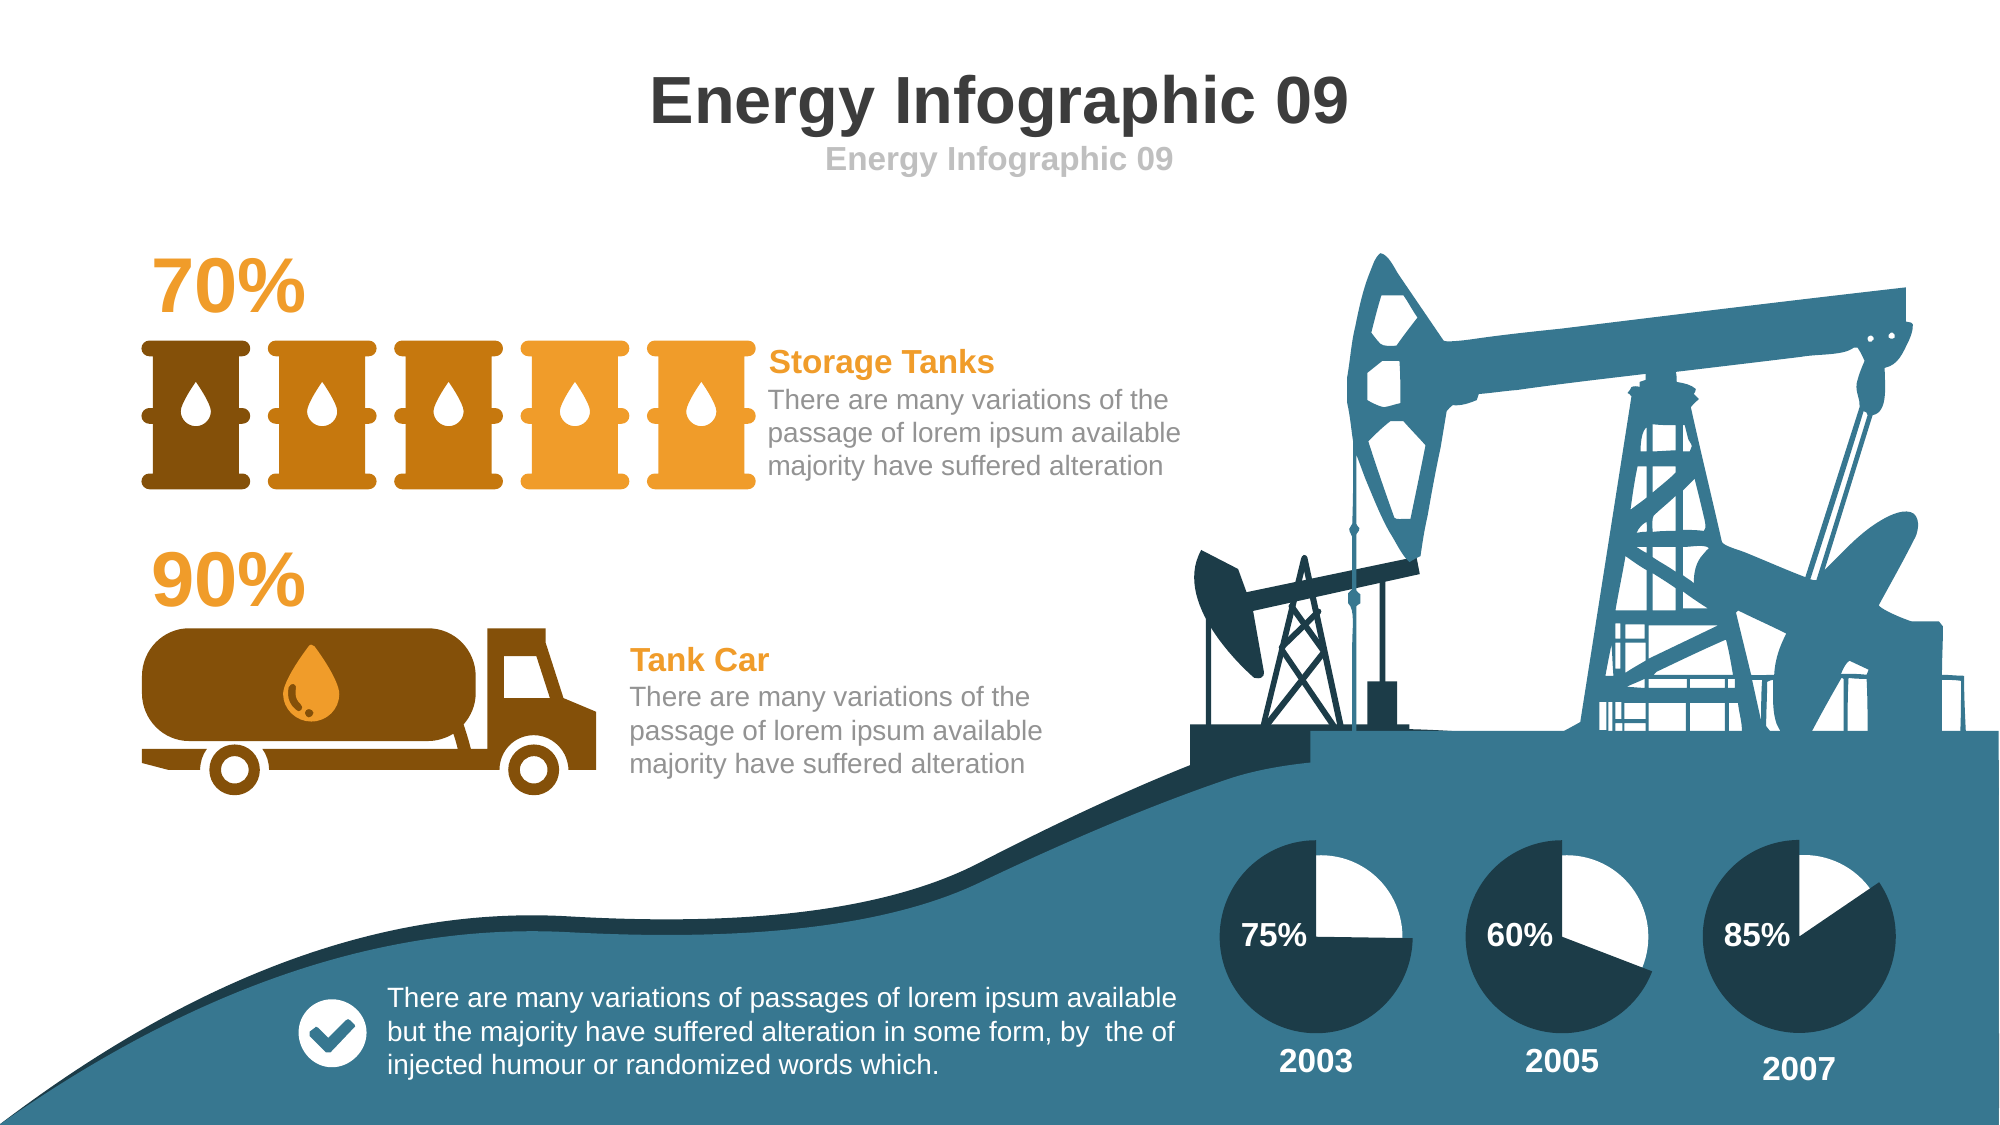

# Energy Infographic 09
Energy Infographic 09
70%

Storage Tanks
There are many variations of the passage of lorem ipsum available  majority have suffered alteration

90%

Tank Car
There are many variations of the passage of lorem ipsum available  majority have suffered alteration

85%

75%

60%
There are many variations of passages of lorem ipsum available but the majority have suffered alteration in some form, by  the of injected humour or randomized words which.

2003
2005
2007